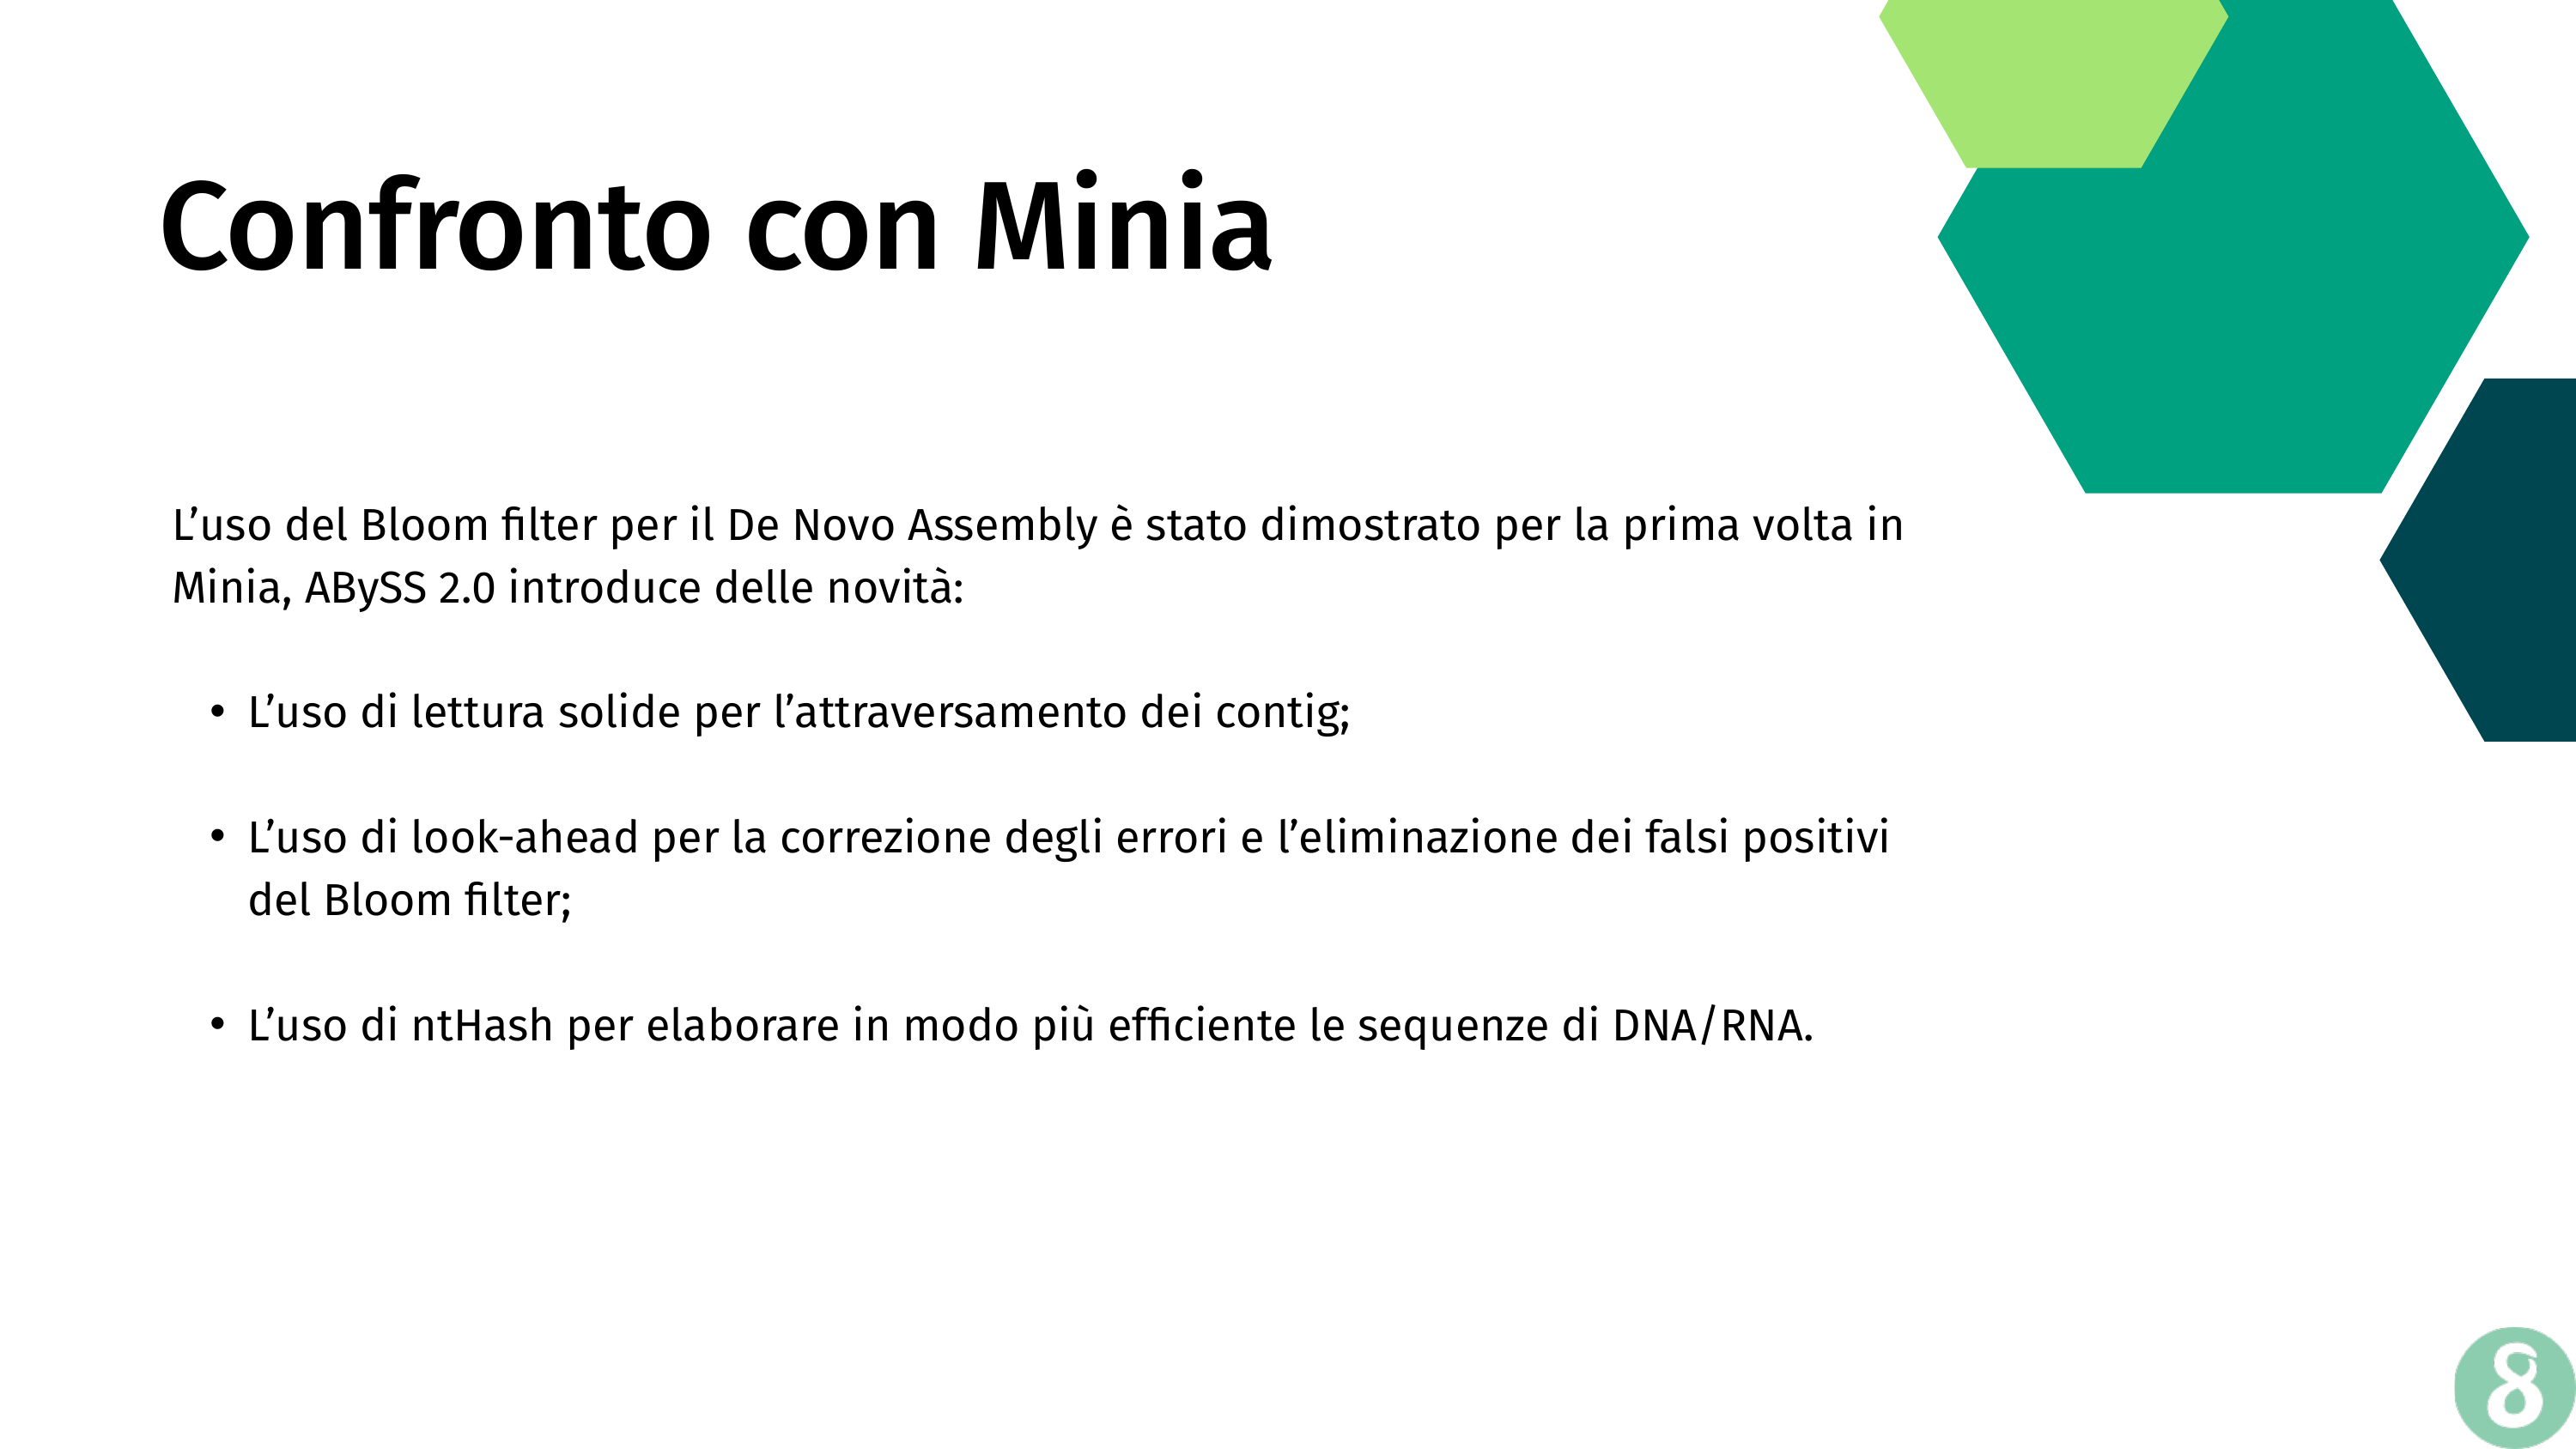

Confronto con Minia

L’uso del Bloom filter per il De Novo Assembly è stato dimostrato per la prima volta in Minia, ABySS 2.0 introduce delle novità:

L’uso di lettura solide per l’attraversamento dei contig;

L’uso di look-ahead per la correzione degli errori e l’eliminazione dei falsi positivi del Bloom filter;

L’uso di ntHash per elaborare in modo più efficiente le sequenze di DNA/RNA.